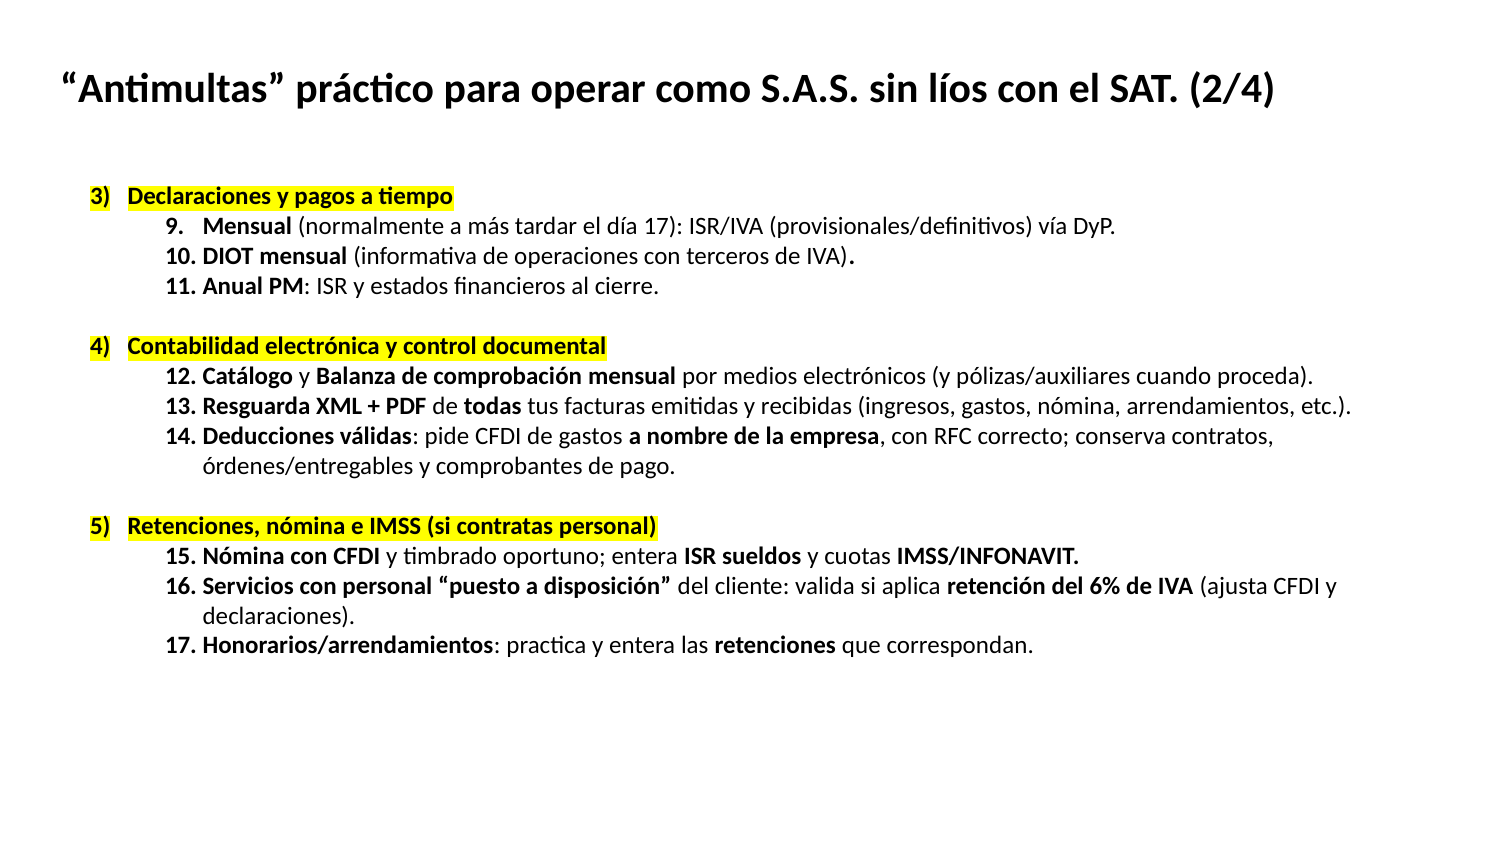

“Antimultas” práctico para operar como S.A.S. sin líos con el SAT. (2/4)
Declaraciones y pagos a tiempo
Mensual (normalmente a más tardar el día 17): ISR/IVA (provisionales/definitivos) vía DyP.
DIOT mensual (informativa de operaciones con terceros de IVA).
Anual PM: ISR y estados financieros al cierre.

Contabilidad electrónica y control documental
Catálogo y Balanza de comprobación mensual por medios electrónicos (y pólizas/auxiliares cuando proceda).
Resguarda XML + PDF de todas tus facturas emitidas y recibidas (ingresos, gastos, nómina, arrendamientos, etc.).
Deducciones válidas: pide CFDI de gastos a nombre de la empresa, con RFC correcto; conserva contratos, órdenes/entregables y comprobantes de pago.

Retenciones, nómina e IMSS (si contratas personal)
Nómina con CFDI y timbrado oportuno; entera ISR sueldos y cuotas IMSS/INFONAVIT.
Servicios con personal “puesto a disposición” del cliente: valida si aplica retención del 6% de IVA (ajusta CFDI y declaraciones).
Honorarios/arrendamientos: practica y entera las retenciones que correspondan.